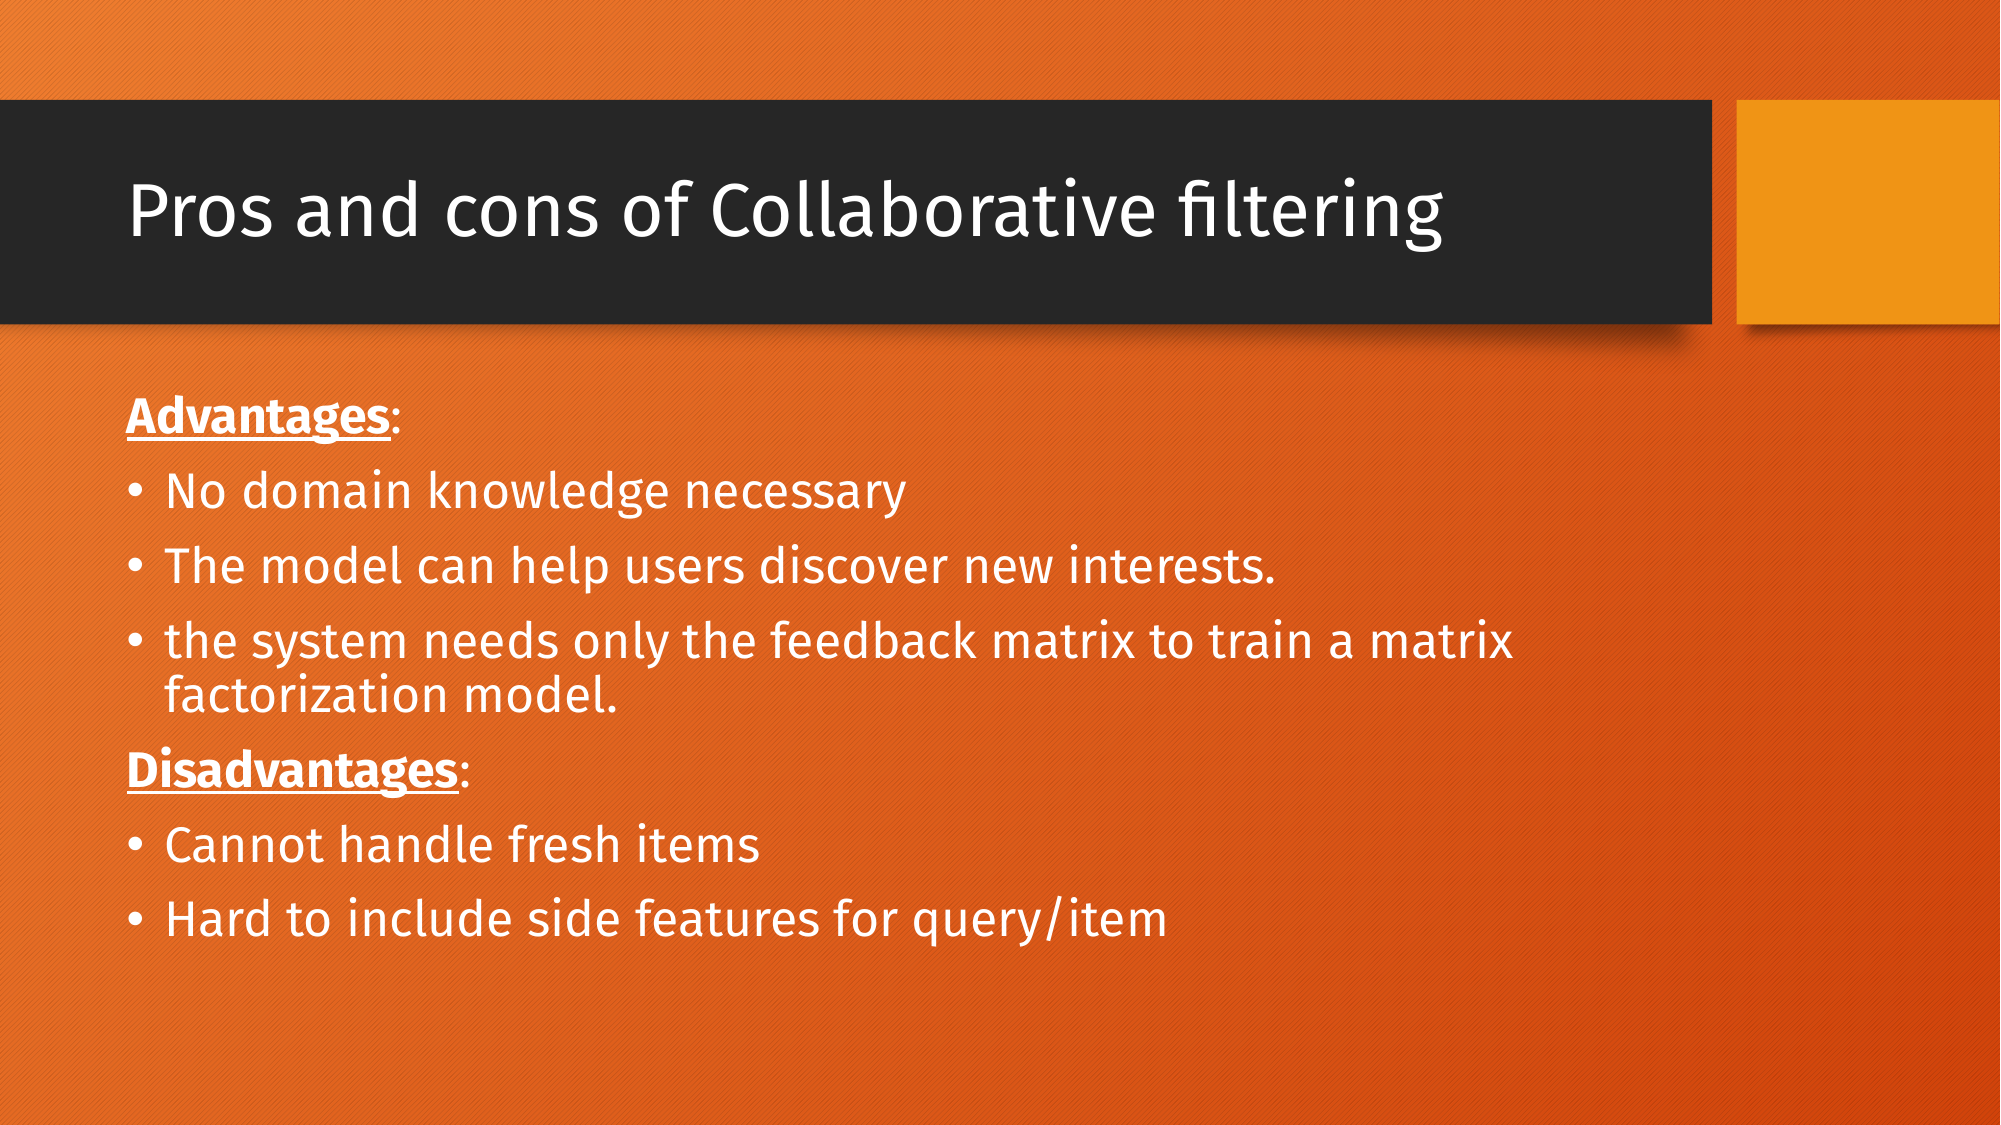

# Pros and cons of Collaborative filtering
Advantages:
No domain knowledge necessary
The model can help users discover new interests.
the system needs only the feedback matrix to train a matrix factorization model.
Disadvantages:
Cannot handle fresh items
Hard to include side features for query/item